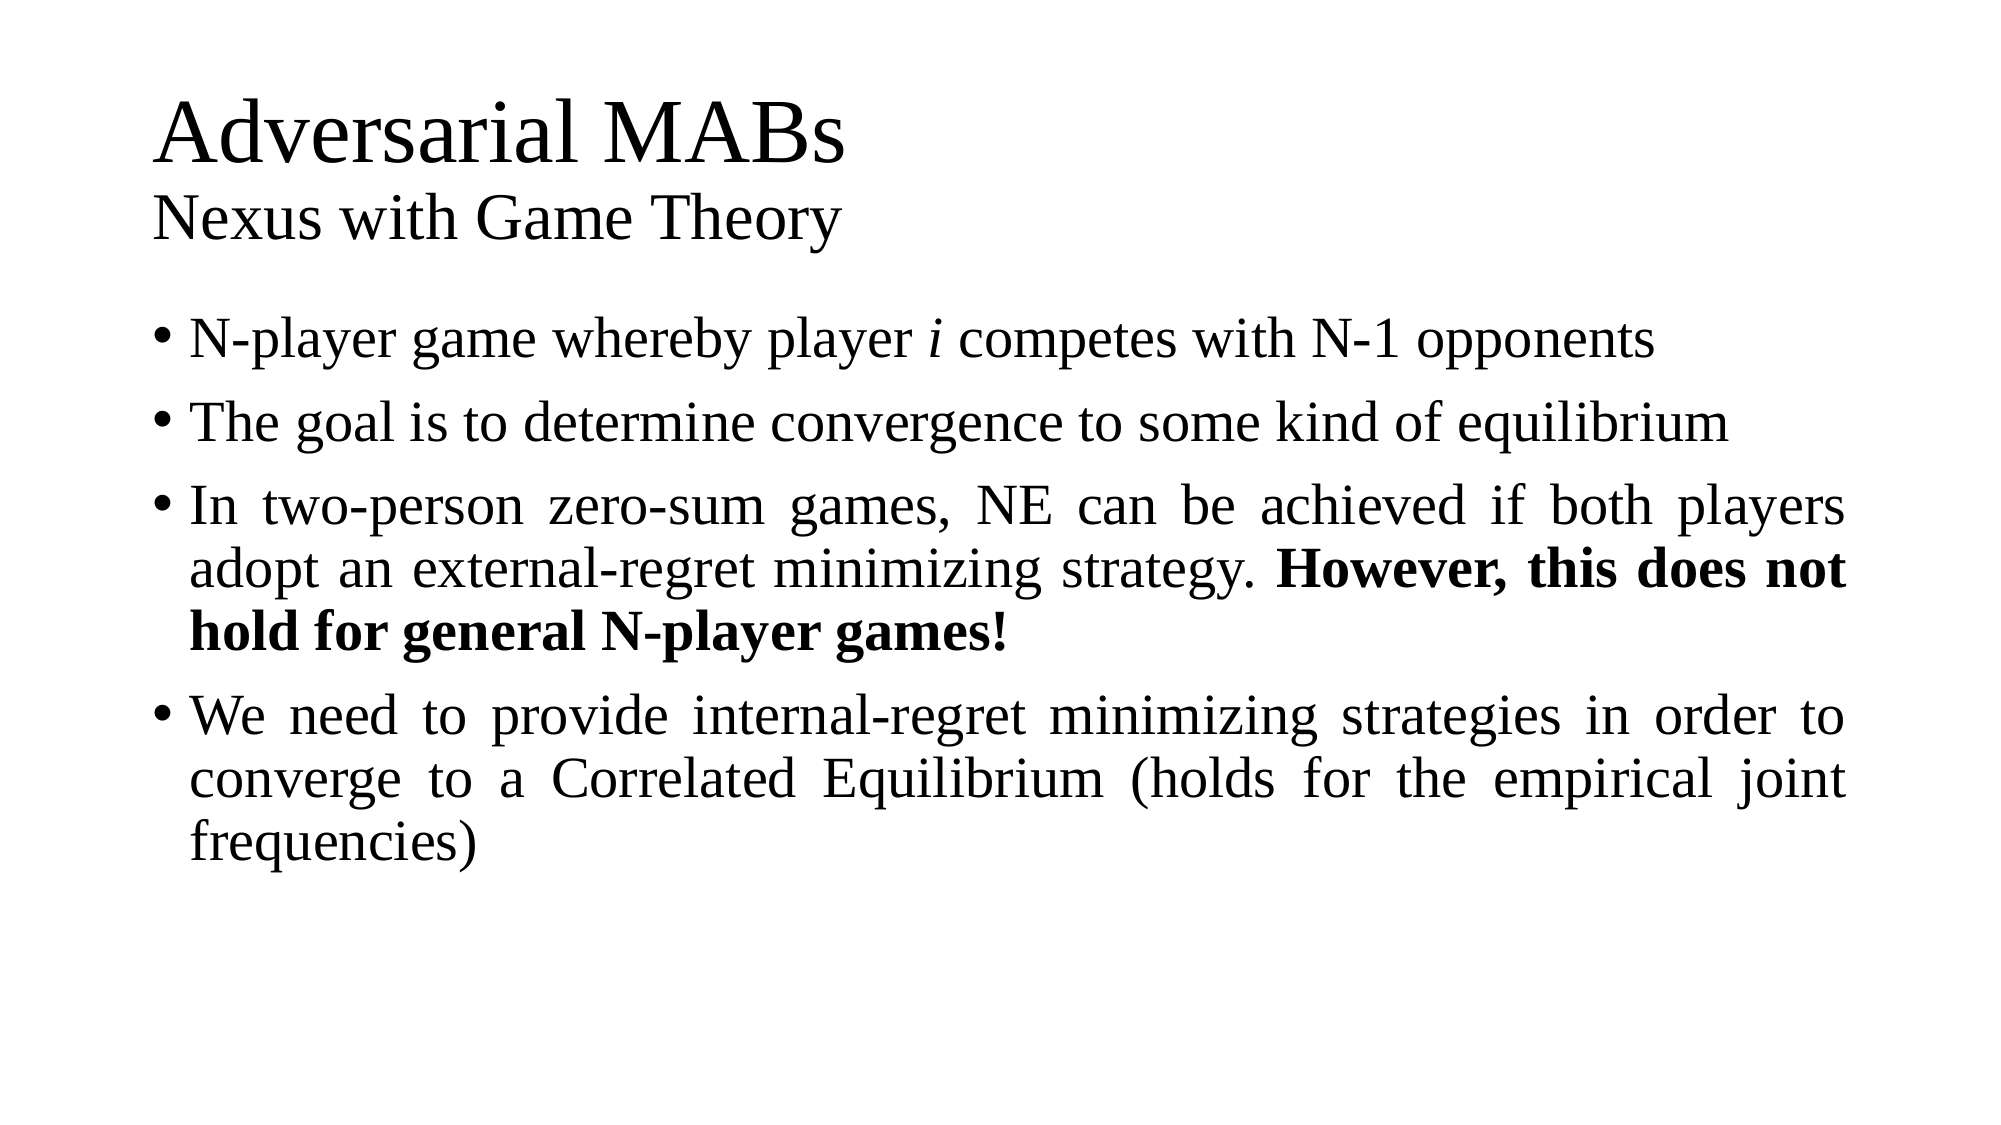

# Adversarial MABs Nexus with Game Theory
N-player game whereby player i competes with N-1 opponents
The goal is to determine convergence to some kind of equilibrium
In two-person zero-sum games, NE can be achieved if both players adopt an external-regret minimizing strategy. However, this does not hold for general N-player games!
We need to provide internal-regret minimizing strategies in order to converge to a Correlated Equilibrium (holds for the empirical joint frequencies)